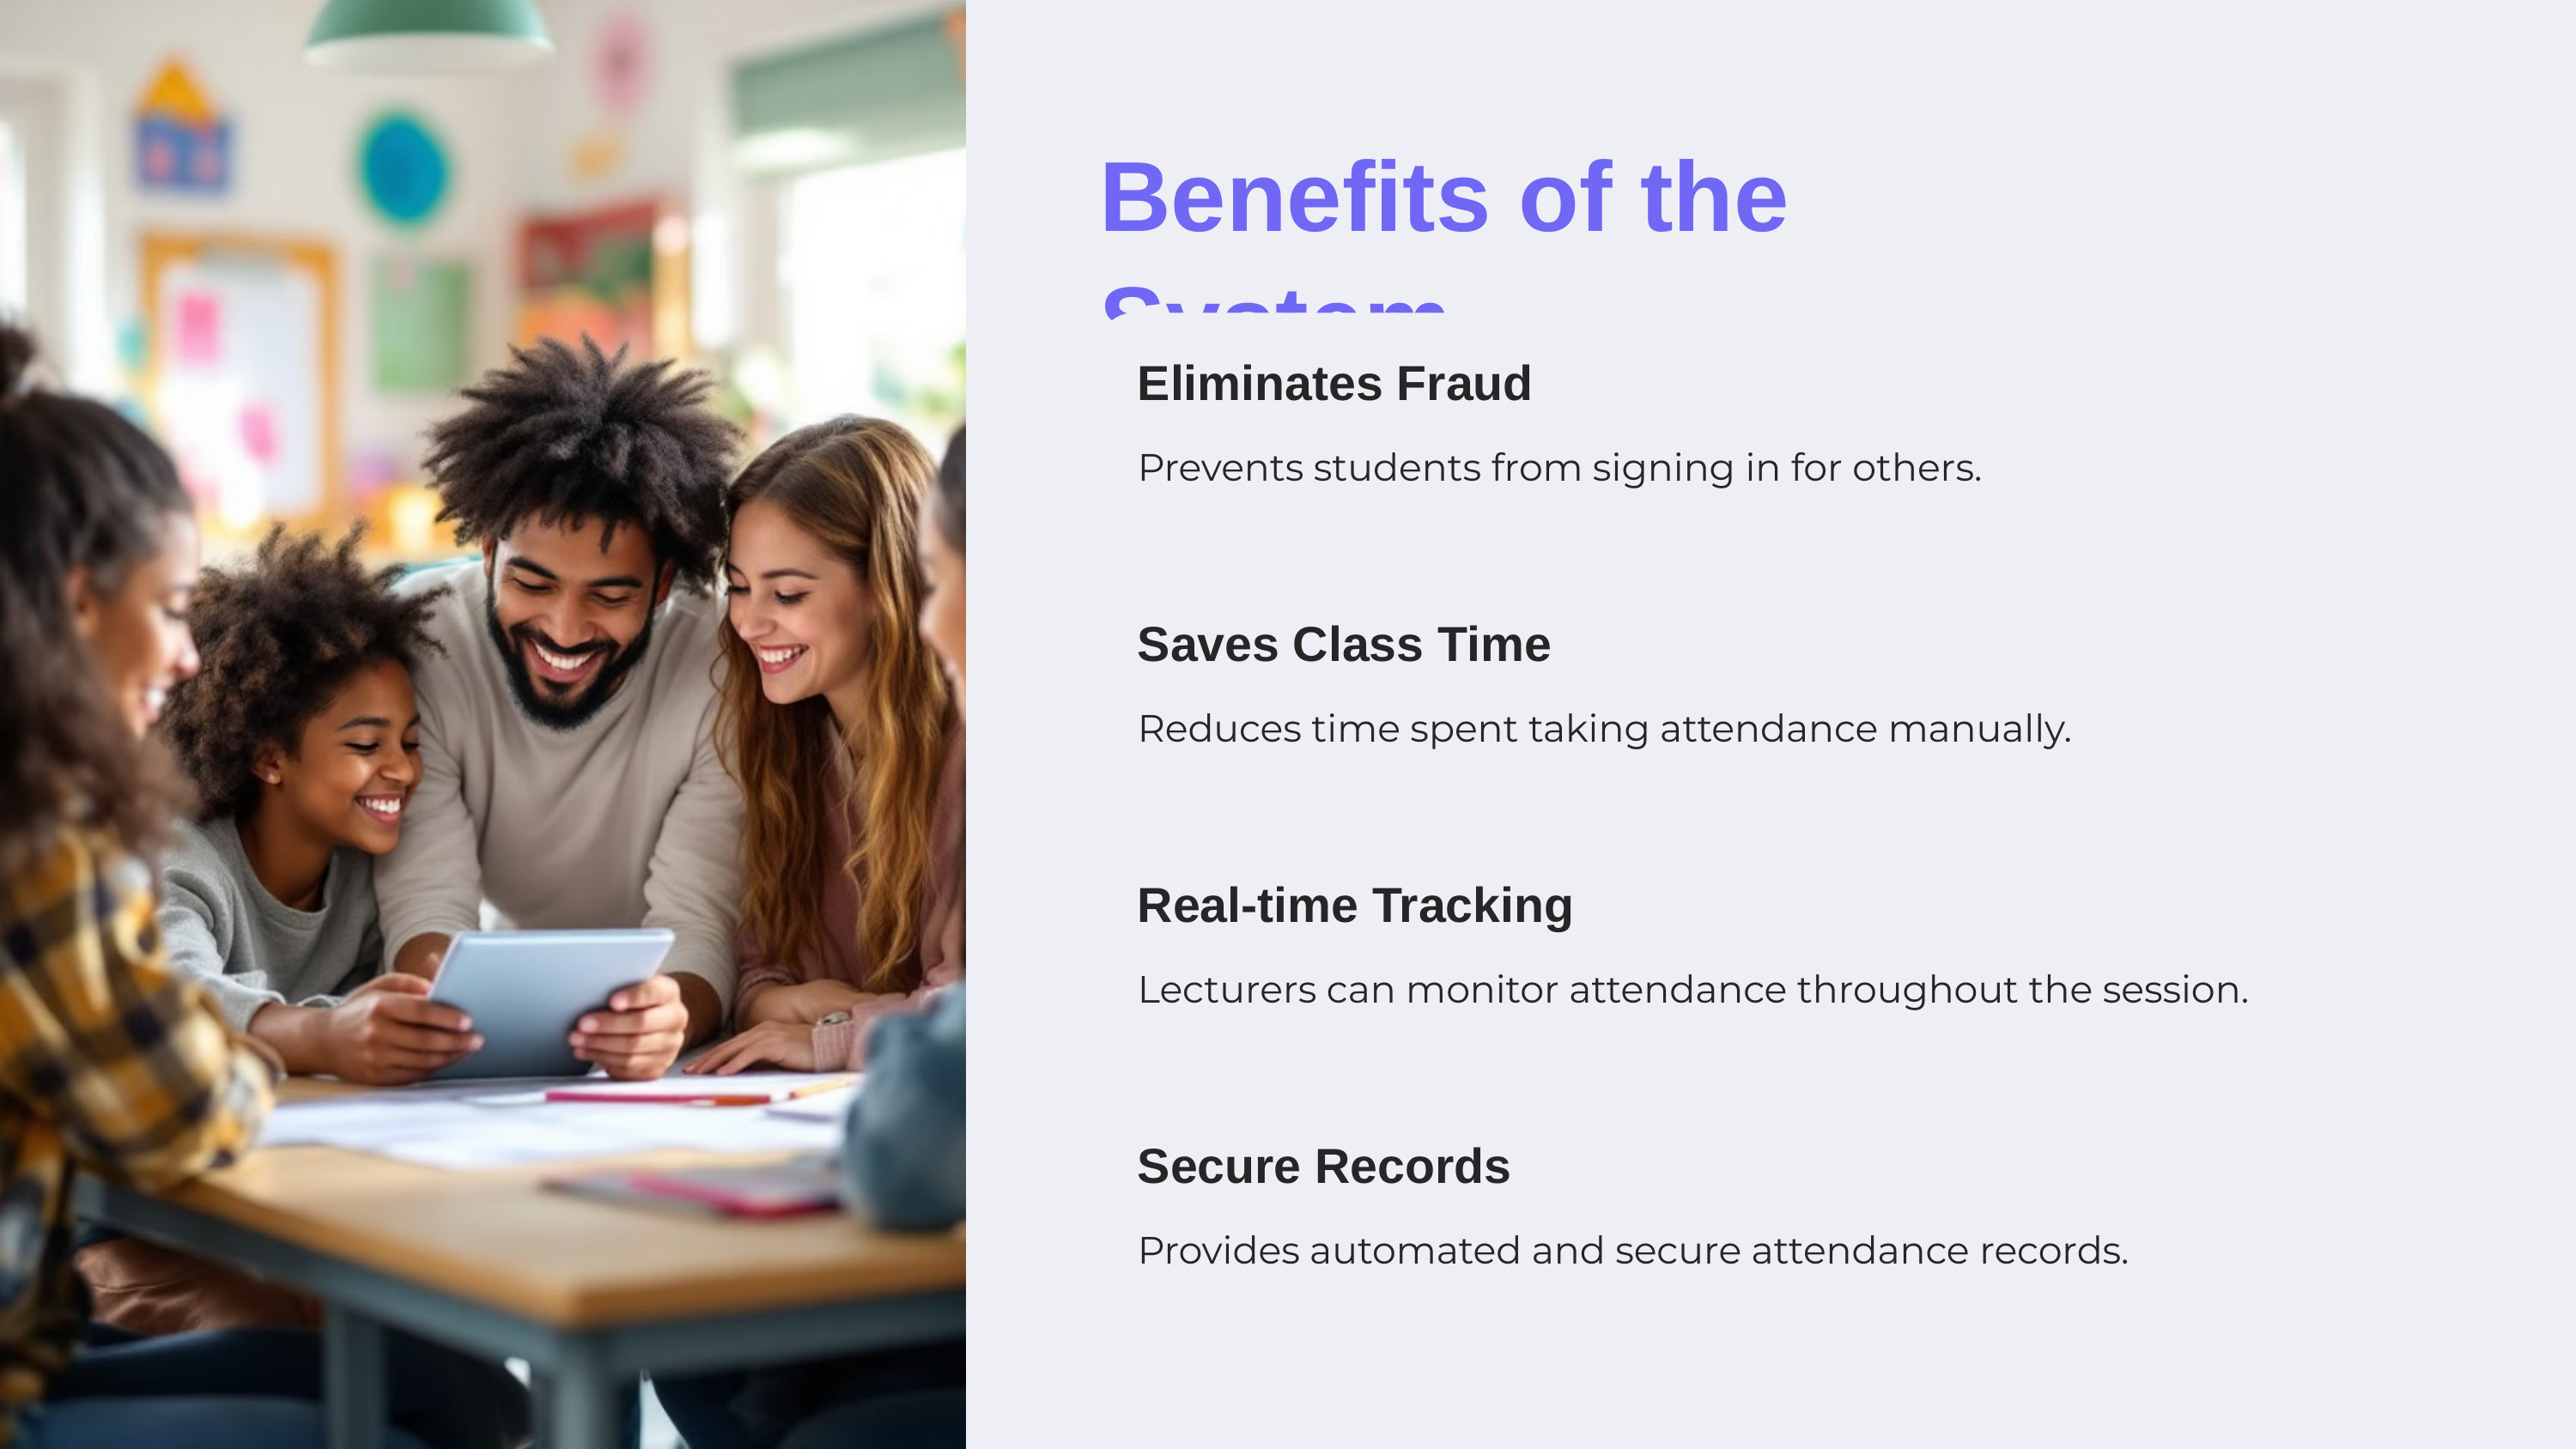

Benefits of the System

Eliminates Fraud

Prevents students from signing in for others.

Saves Class Time

Reduces time spent taking attendance manually.

Real-time Tracking

Lecturers can monitor attendance throughout the session.

Secure Records

Provides automated and secure attendance records.